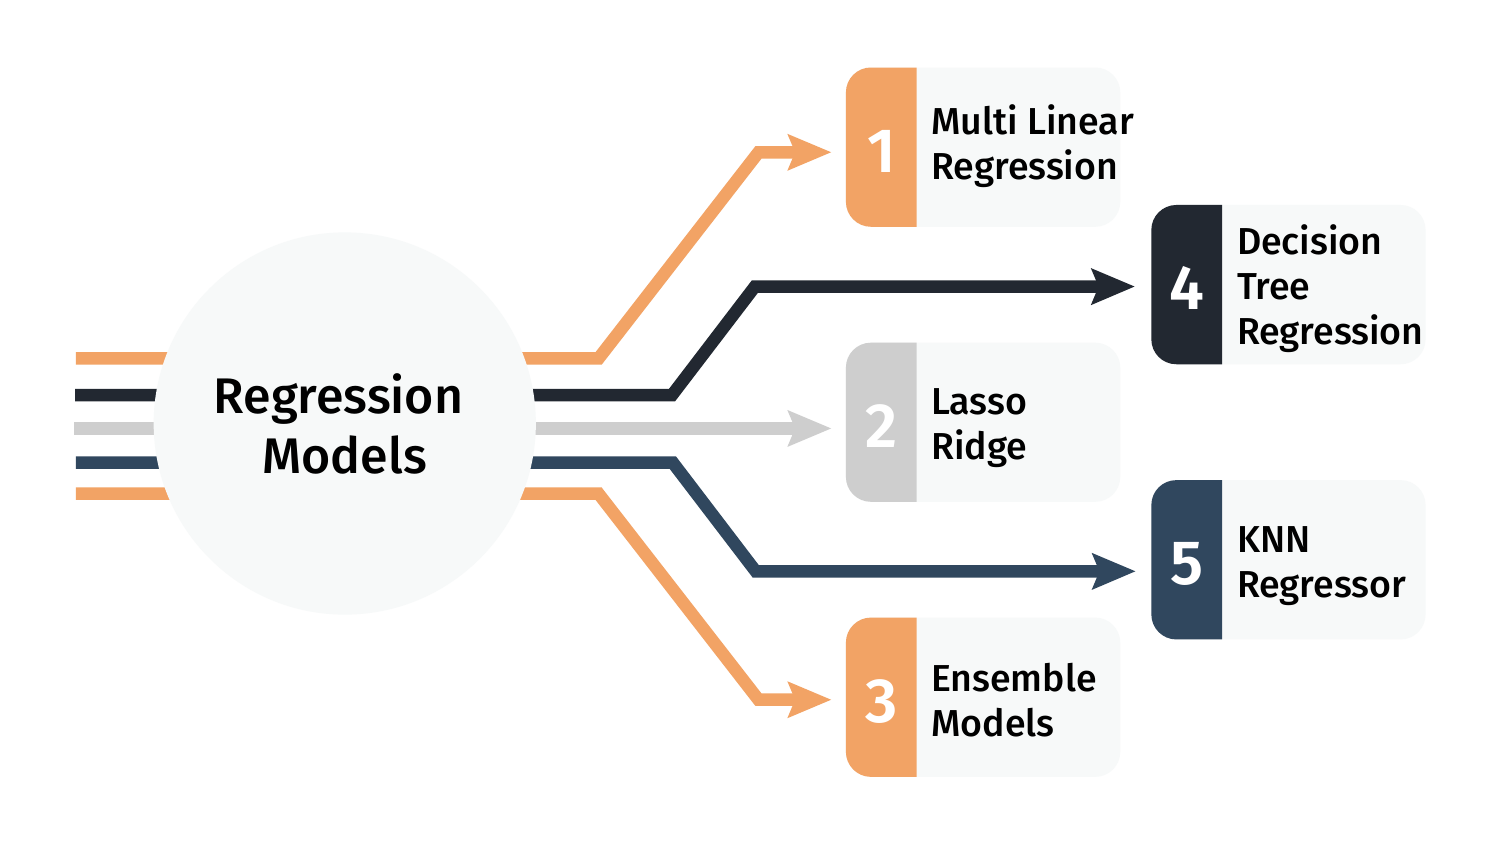

1
Multi Linear Regression

4
Regression
Models
Decision Tree Regression

Lasso  Ridge

2

5

KNN Regressor

3
Ensemble Models